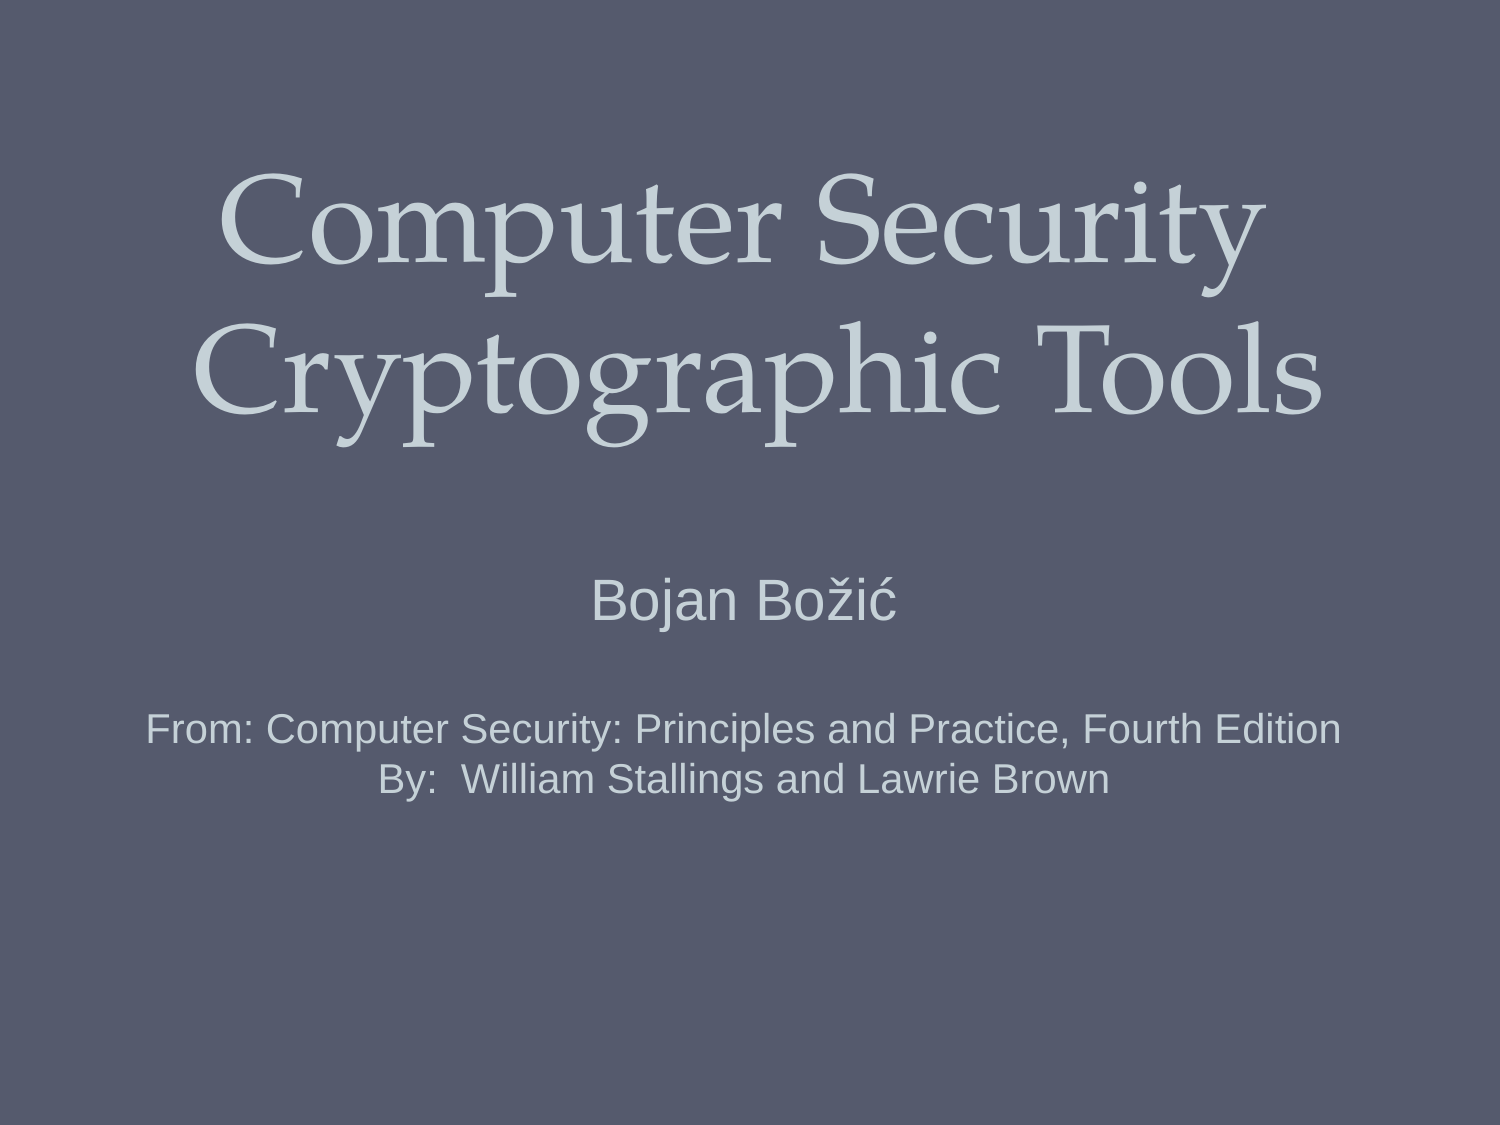

Computer Security
 Cryptographic Tools

Bojan Božić

From: Computer Security: Principles and Practice, Fourth Edition
By:  William Stallings and Lawrie Brown